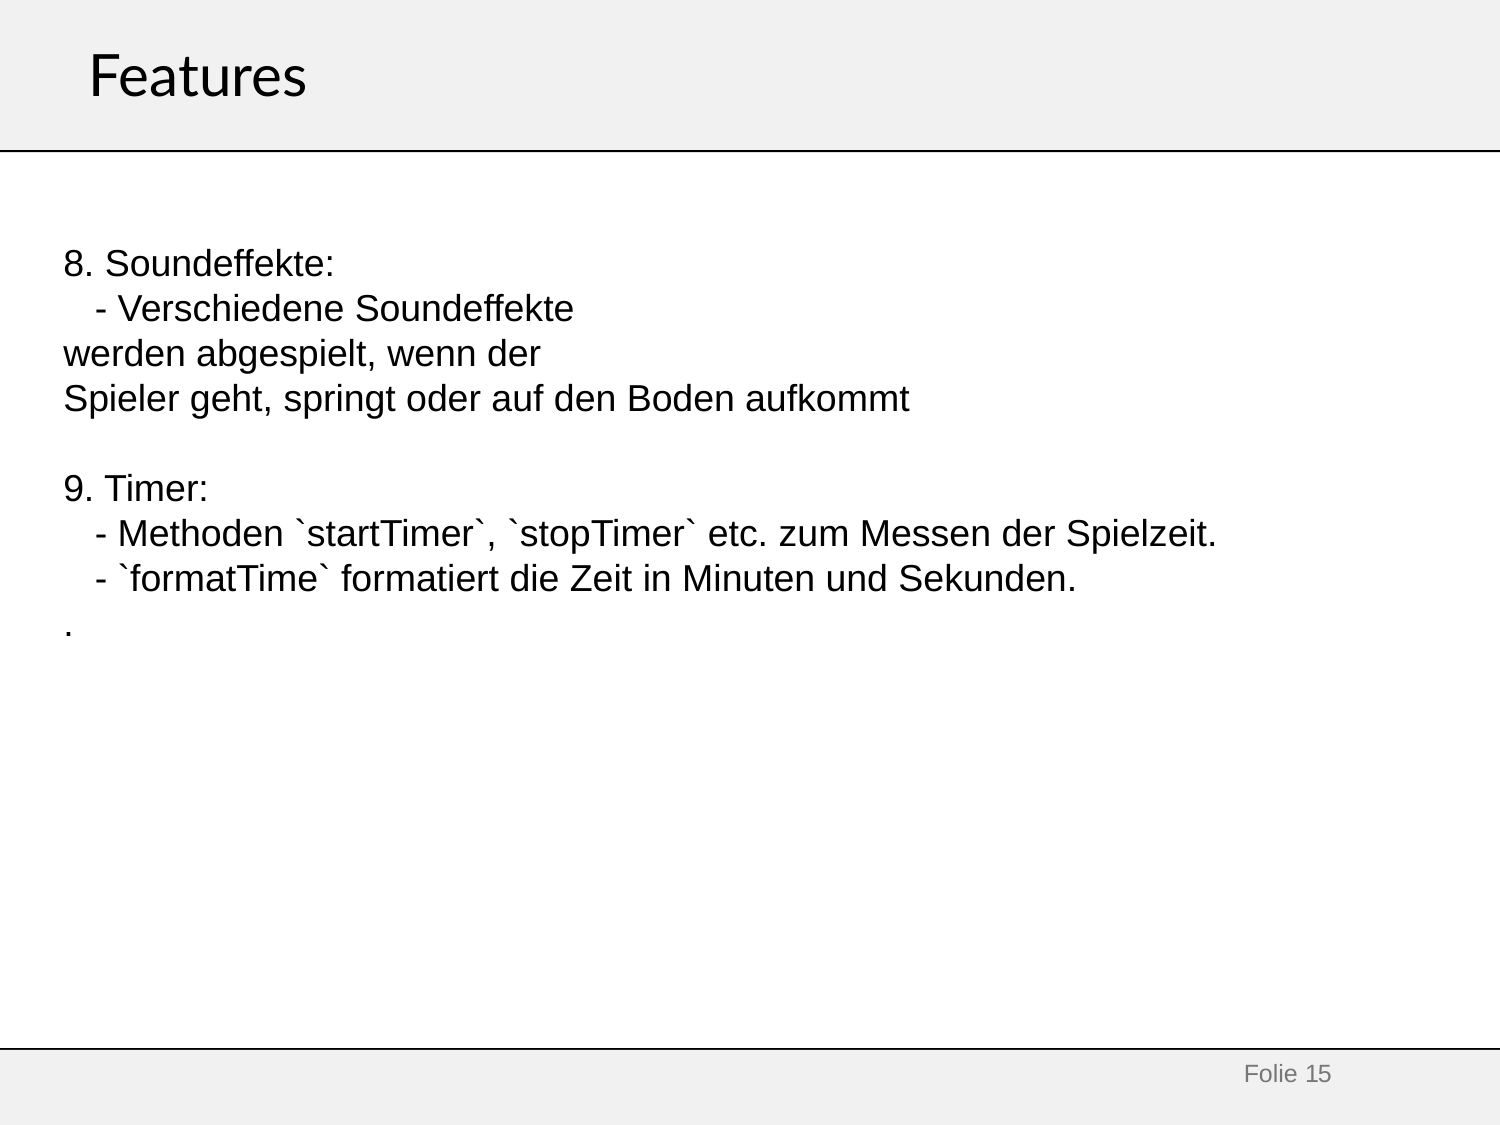

# Features

8. Soundeffekte:
   - Verschiedene Soundeffekte
werden abgespielt, wenn der
Spieler geht, springt oder auf den Boden aufkommt

9. Timer:
   - Methoden `startTimer`, `stopTimer` etc. zum Messen der Spielzeit.
   - `formatTime` formatiert die Zeit in Minuten und Sekunden.
.

Folie 15